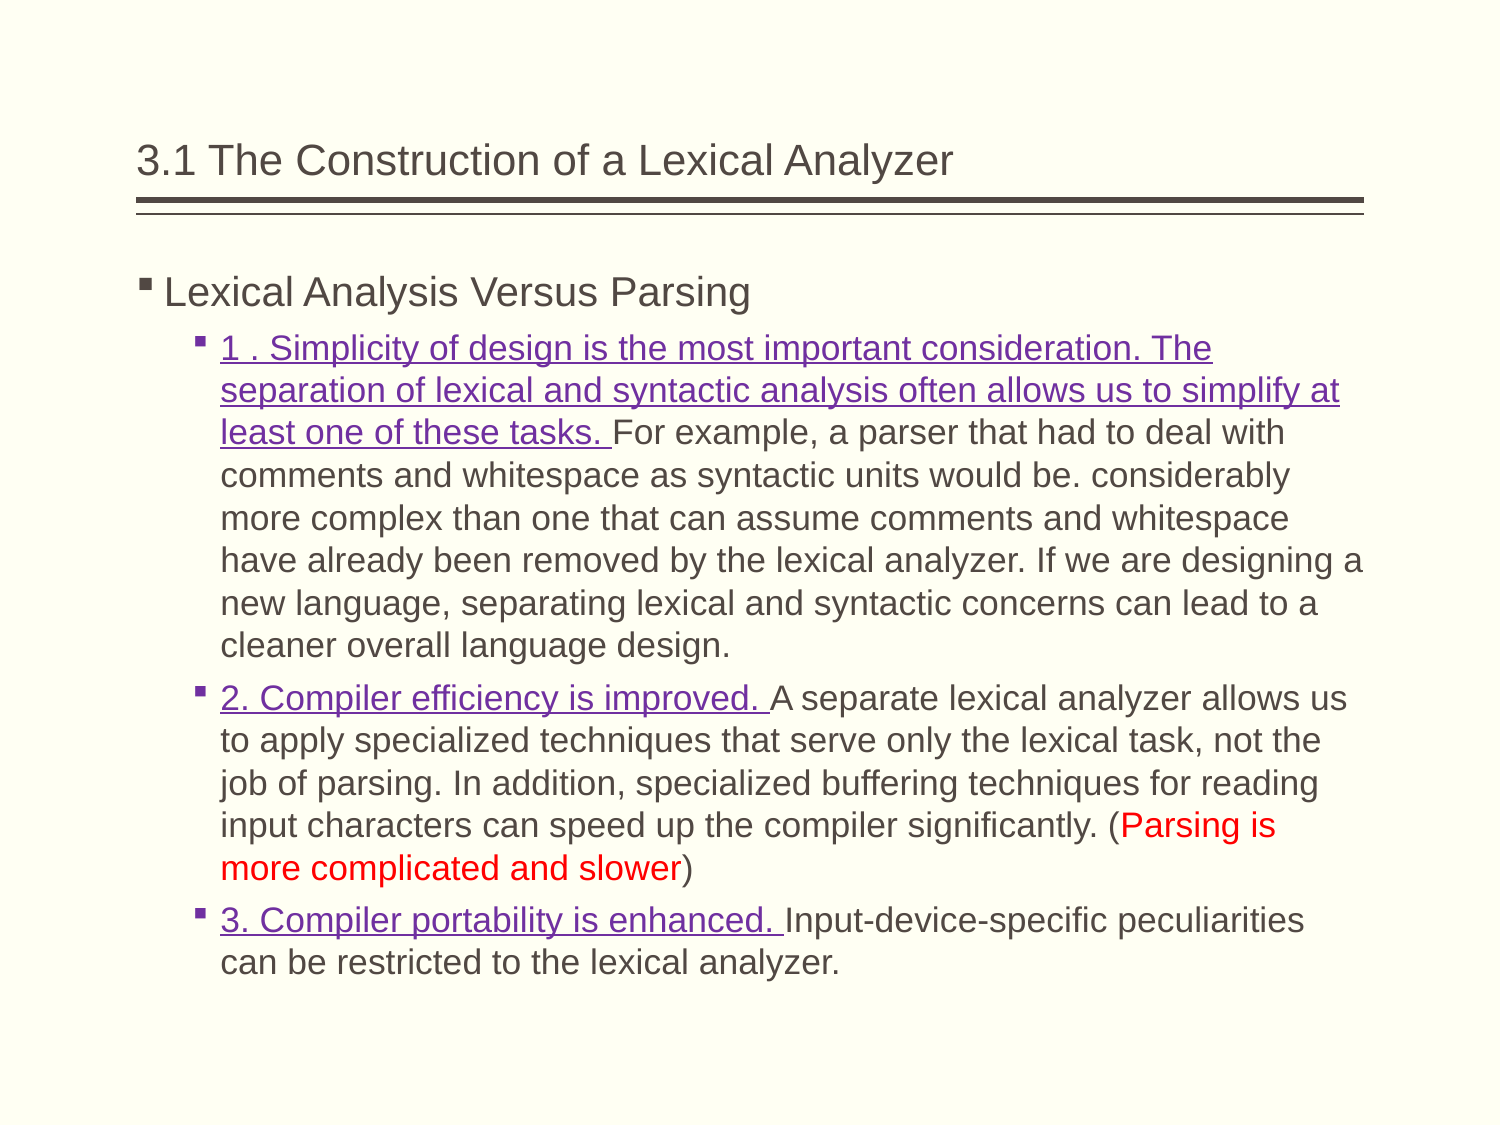

# 3.1 The Construction of a Lexical Analyzer
Lexical Analysis Versus Parsing
1 . Simplicity of design is the most important consideration. The separation of lexical and syntactic analysis often allows us to simplify at least one of these tasks. For example, a parser that had to deal with comments and whitespace as syntactic units would be. considerably more complex than one that can assume comments and whitespace have already been removed by the lexical analyzer. If we are designing a new language, separating lexical and syntactic concerns can lead to a cleaner overall language design.
2. Compiler efficiency is improved. A separate lexical analyzer allows us to apply specialized techniques that serve only the lexical task, not the job of parsing. In addition, specialized buffering techniques for reading input characters can speed up the compiler significantly. (Parsing is more complicated and slower)
3. Compiler portability is enhanced. Input-device-specific peculiarities can be restricted to the lexical analyzer.